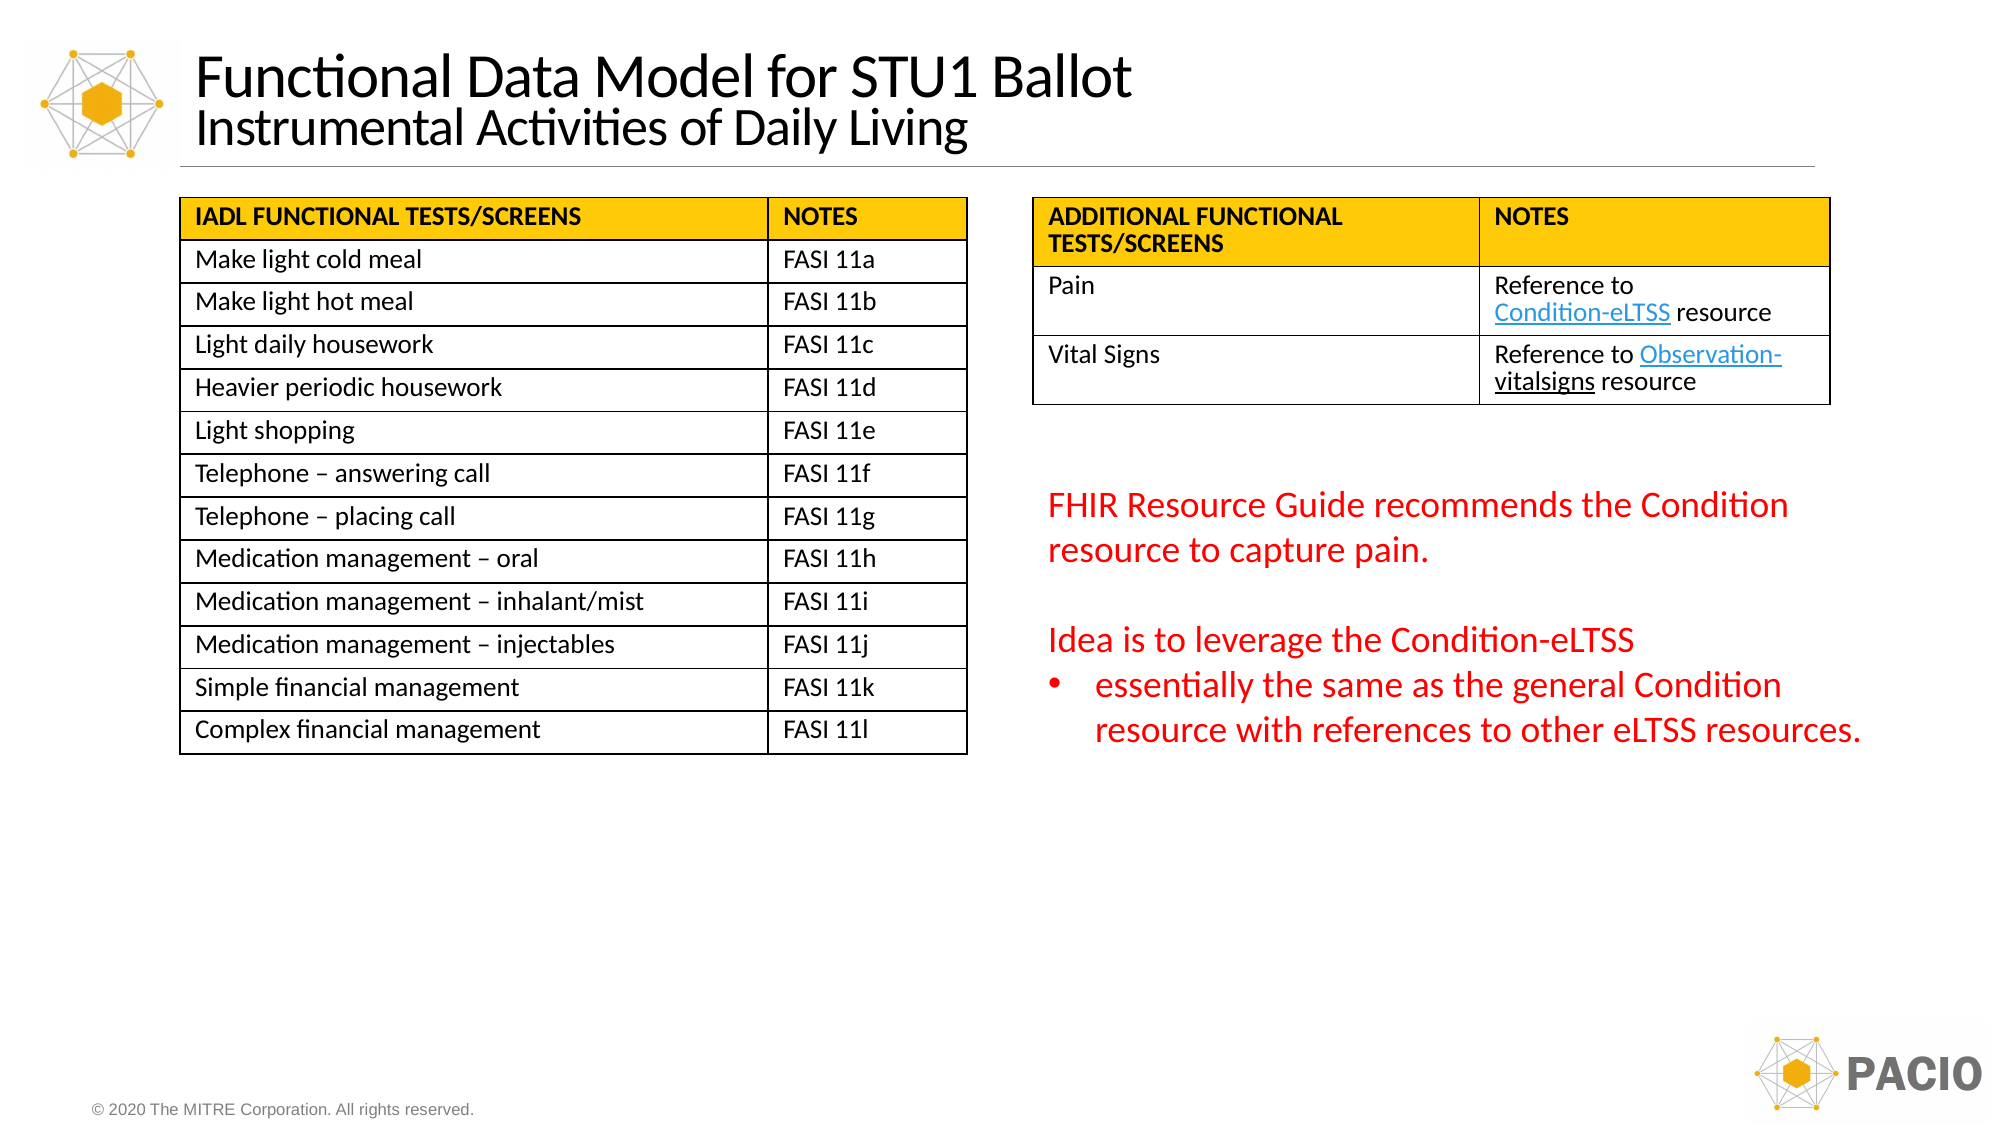

# Functional Data Model for STU1 Ballot Instrumental Activities of Daily Living
| IADL FUNCTIONAL TESTS/SCREENS | NOTES |
| --- | --- |
| Make light cold meal | FASI 11a |
| Make light hot meal | FASI 11b |
| Light daily housework | FASI 11c |
| Heavier periodic housework | FASI 11d |
| Light shopping | FASI 11e |
| Telephone – answering call | FASI 11f |
| Telephone – placing call | FASI 11g |
| Medication management – oral | FASI 11h |
| Medication management – inhalant/mist | FASI 11i |
| Medication management – injectables | FASI 11j |
| Simple financial management | FASI 11k |
| Complex financial management | FASI 11l |
| ADDITIONAL FUNCTIONAL TESTS/SCREENS | NOTES |
| --- | --- |
| Pain | Reference to Condition-eLTSS resource |
| Vital Signs | Reference to Observation-vitalsigns resource |
FHIR Resource Guide recommends the Condition resource to capture pain.

Idea is to leverage the Condition-eLTSS
essentially the same as the general Condition resource with references to other eLTSS resources.